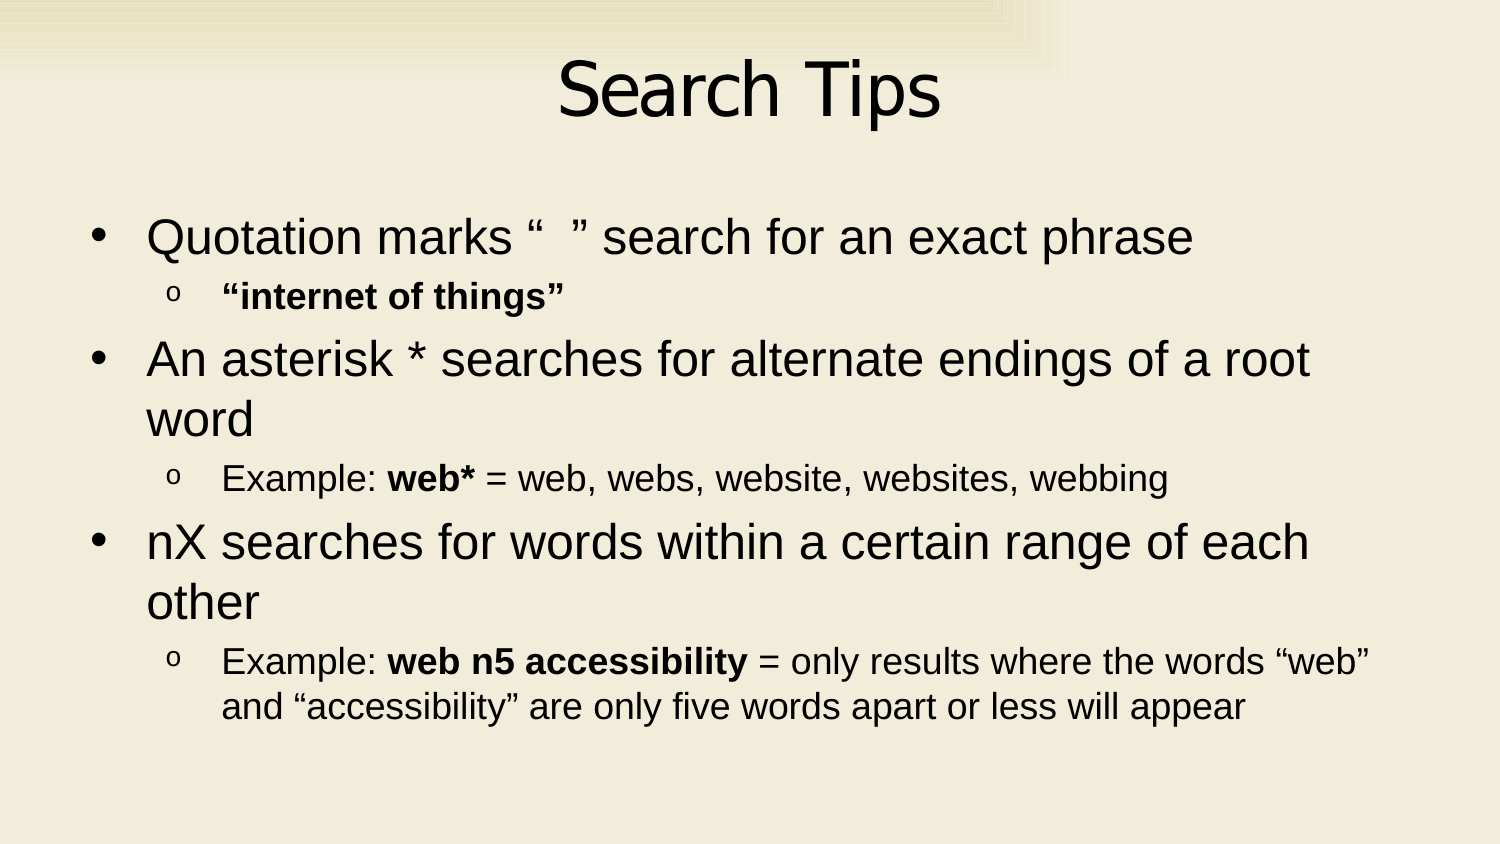

# Search Tips
Quotation marks “  ” search for an exact phrase
“internet of things”
An asterisk * searches for alternate endings of a root word
Example: web* = web, webs, website, websites, webbing
nX searches for words within a certain range of each other
Example: web n5 accessibility = only results where the words “web” and “accessibility” are only five words apart or less will appear